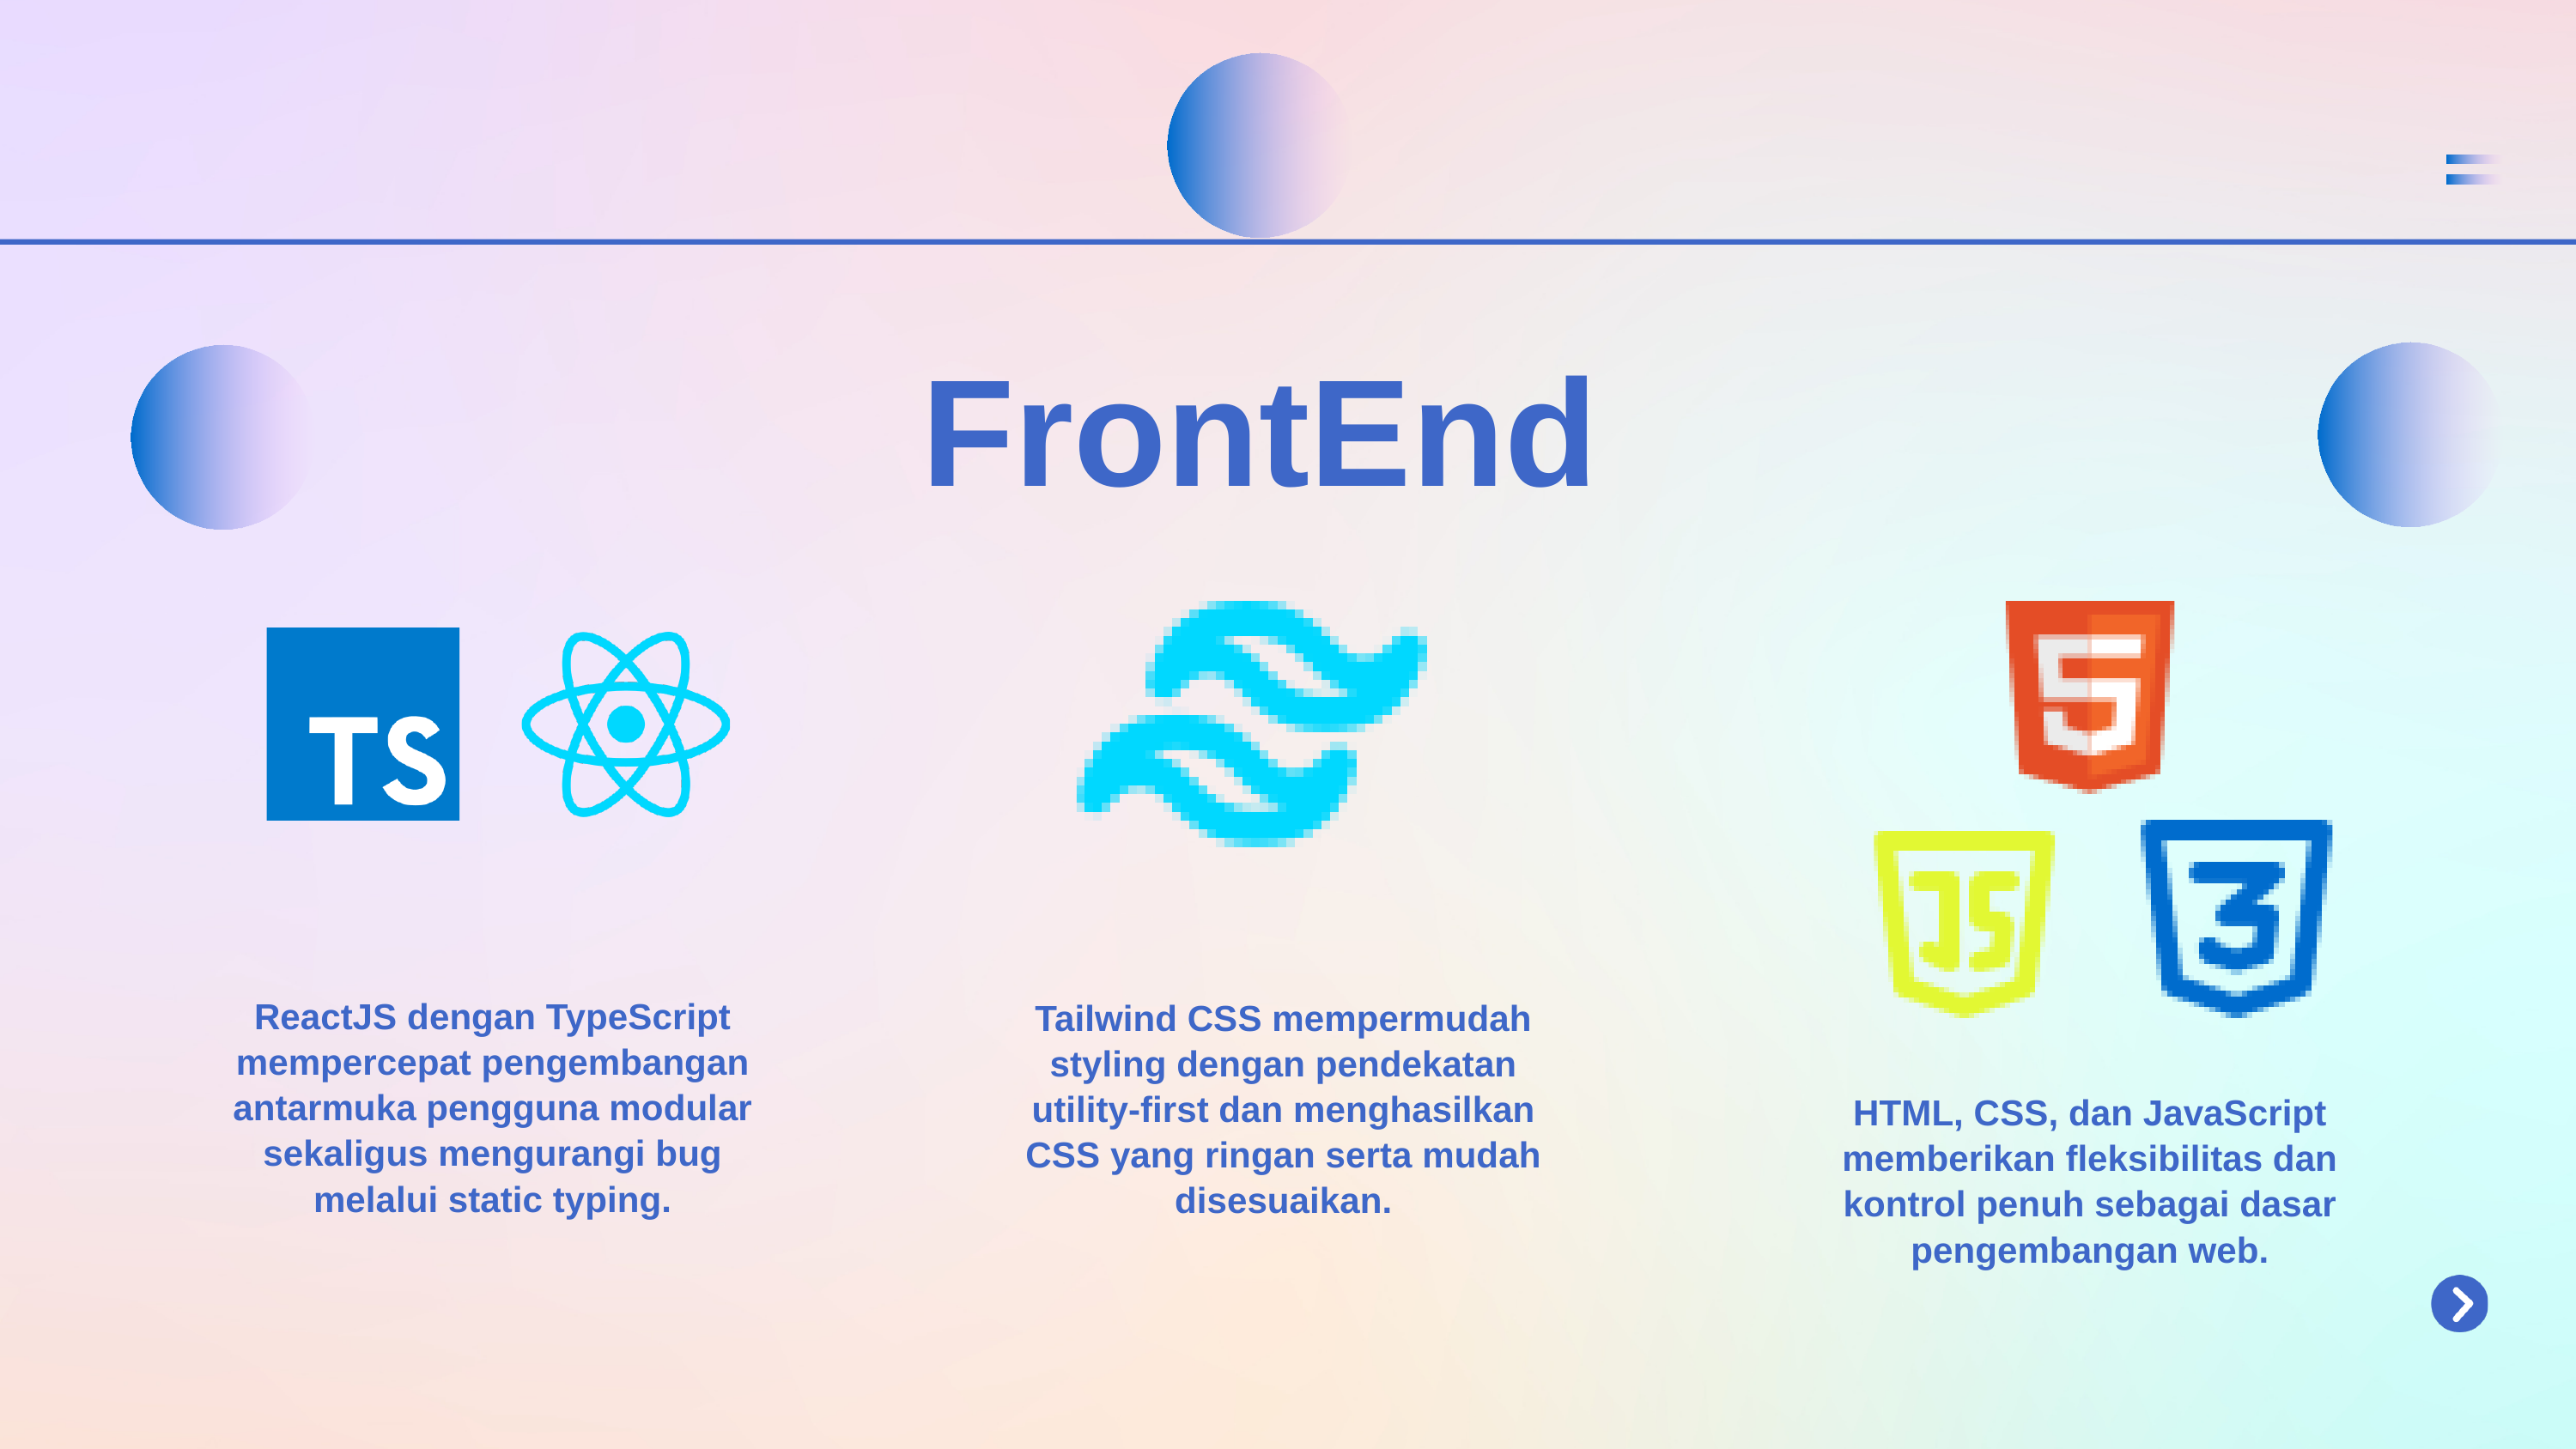

FrontEnd

ReactJS dengan TypeScript mempercepat pengembangan antarmuka pengguna modular sekaligus mengurangi bug melalui static typing.
Tailwind CSS mempermudah styling dengan pendekatan utility-first dan menghasilkan CSS yang ringan serta mudah disesuaikan.
HTML, CSS, dan JavaScript memberikan fleksibilitas dan kontrol penuh sebagai dasar pengembangan web.